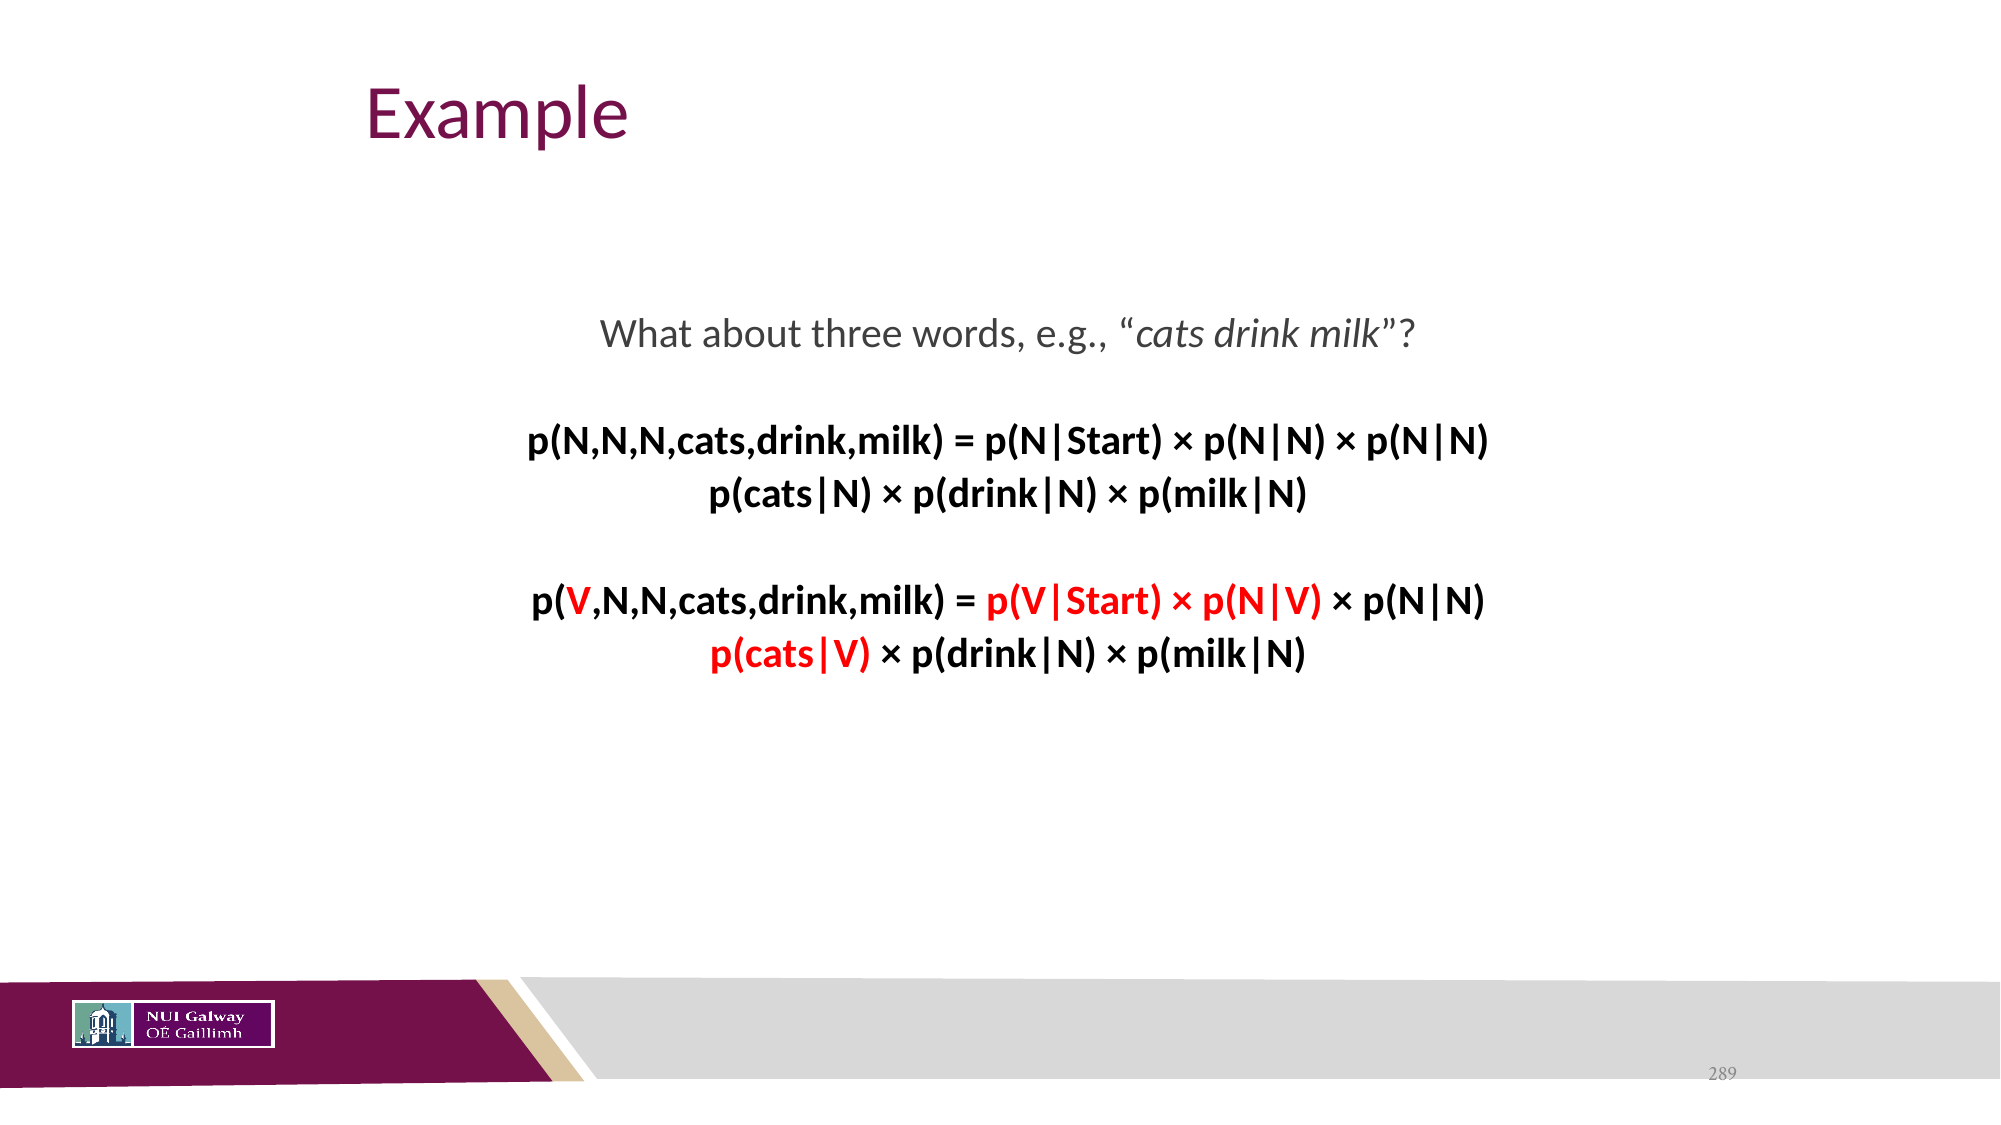

# Example
What about three words, e.g., “cats drink milk”?

p(N,N,N,cats,drink,milk) = p(N|Start) × p(N|N) × p(N|N)
p(cats|N) × p(drink|N) × p(milk|N)

p(V,N,N,cats,drink,milk) = p(V|Start) × p(N|V) × p(N|N)
p(cats|V) × p(drink|N) × p(milk|N)

289